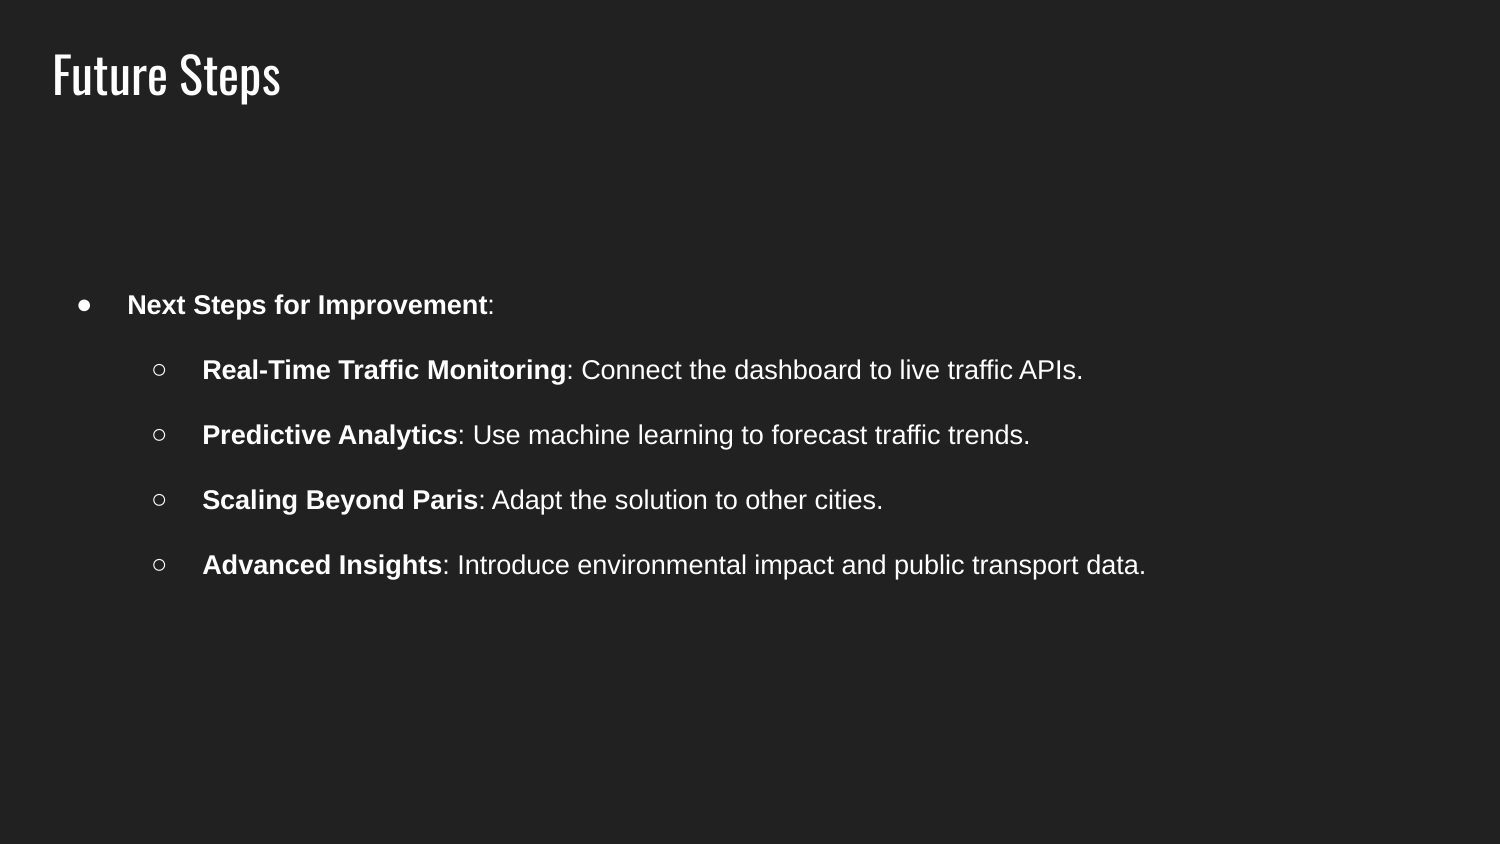

Future Steps

Next Steps for Improvement:
Real-Time Traffic Monitoring: Connect the dashboard to live traffic APIs.
Predictive Analytics: Use machine learning to forecast traffic trends.
Scaling Beyond Paris: Adapt the solution to other cities.
Advanced Insights: Introduce environmental impact and public transport data.